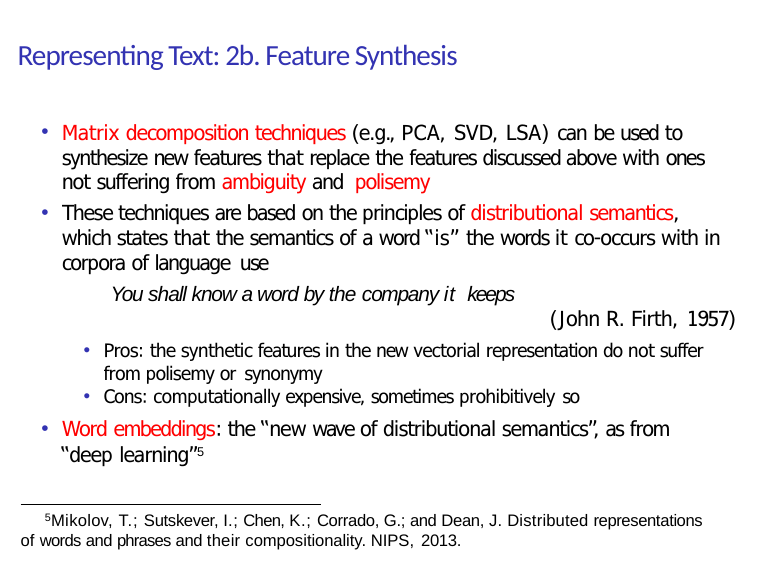

# Representing Text: 2b. Feature Synthesis
Matrix decomposition techniques (e.g., PCA, SVD, LSA) can be used to  synthesize new features that replace the features discussed above with ones  not suffering from ambiguity and polisemy
These techniques are based on the principles of distributional semantics,  which states that the semantics of a word “is” the words it co-occurs with in  corpora of language use
You shall know a word by the company it keeps
(John R. Firth, 1957)
Pros: the synthetic features in the new vectorial representation do not suffer  from polisemy or synonymy
Cons: computationally expensive, sometimes prohibitively so
Word embeddings: the “new wave of distributional semantics”, as from  “deep learning”5

5Mikolov, T.; Sutskever, I.; Chen, K.; Corrado, G.; and Dean, J. Distributed representations  of words and phrases and their compositionality. NIPS, 2013.